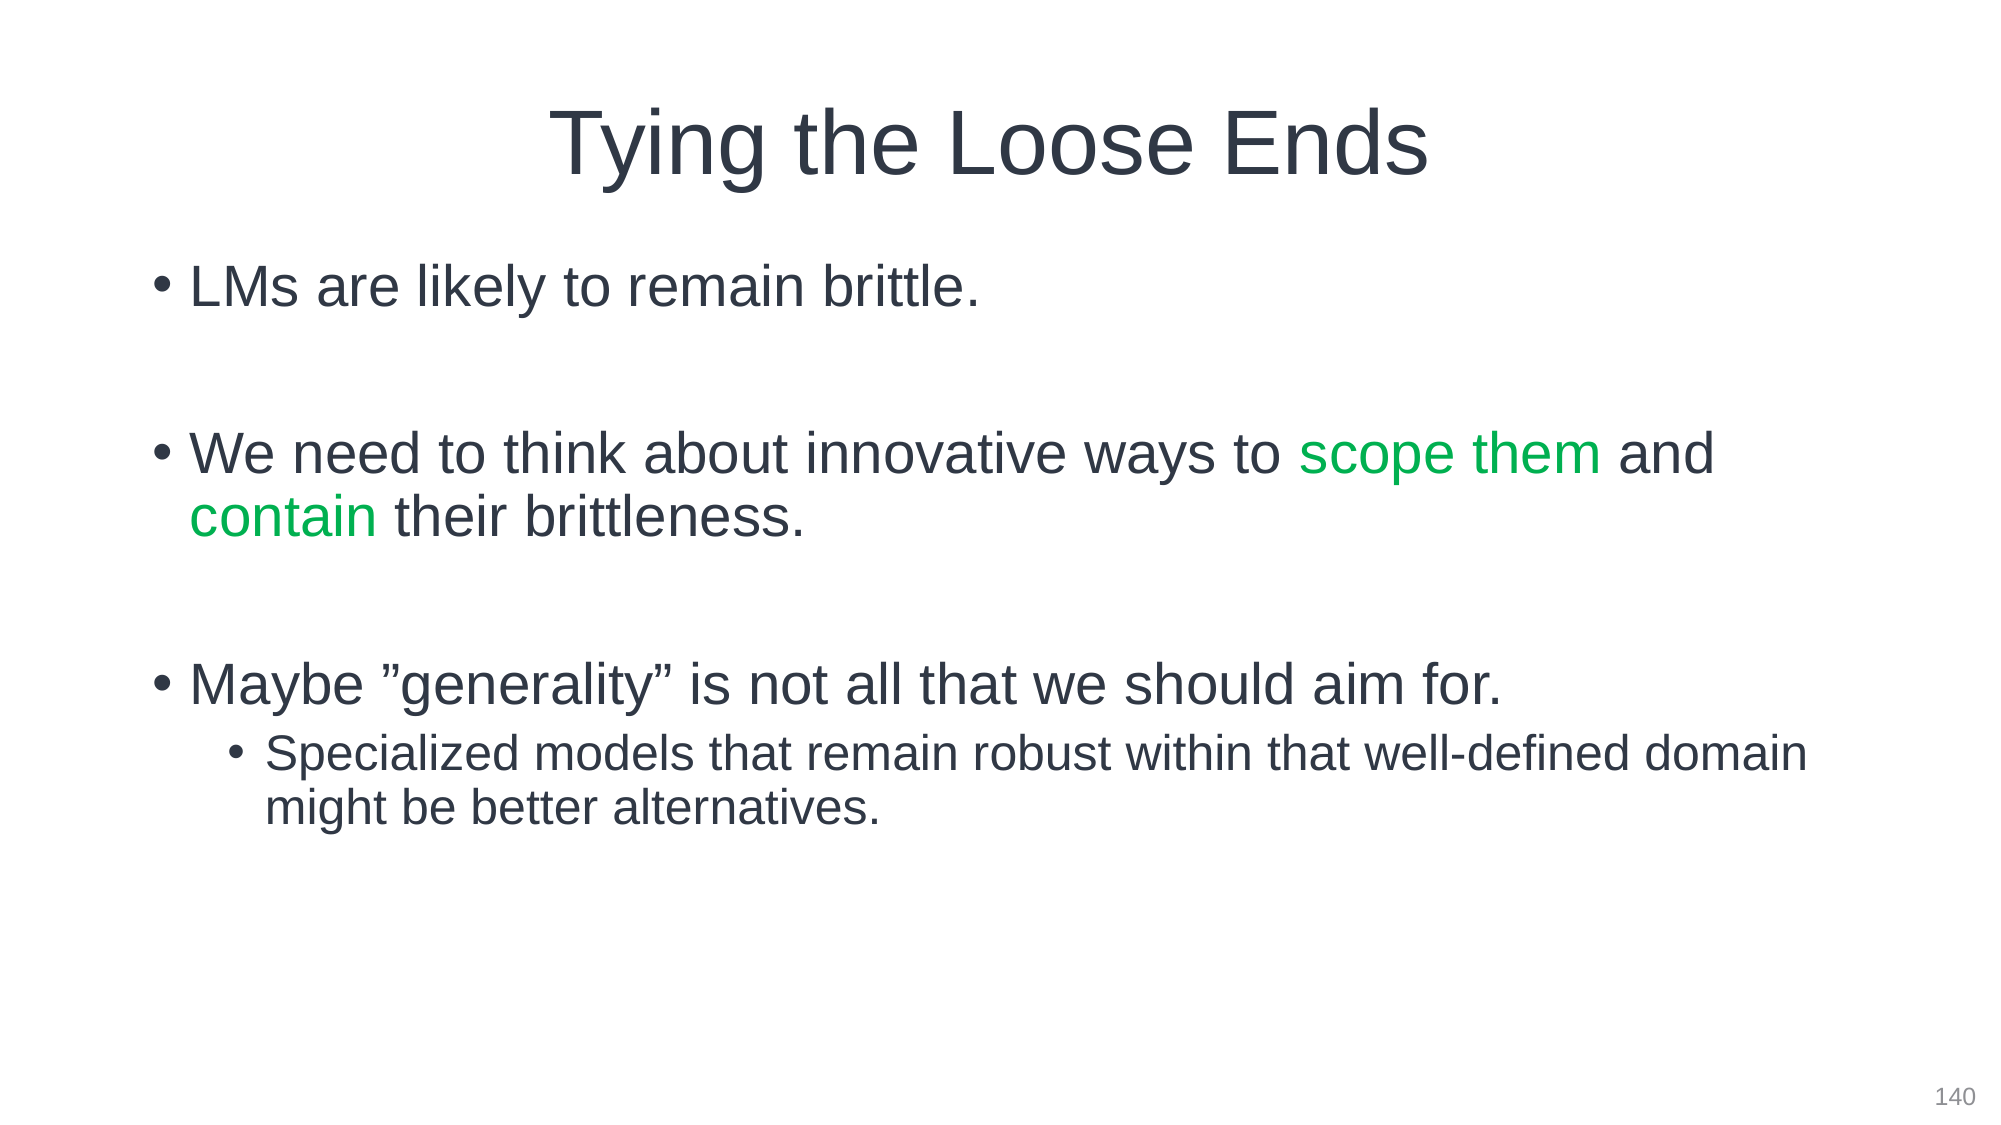

# Tying the Loose Ends
LMs are likely to remain brittle.

We need to think about innovative ways to scope them and contain their brittleness.

Maybe ”generality” is not all that we should aim for.
Specialized models that remain robust within that well-defined domain might be better alternatives.
140